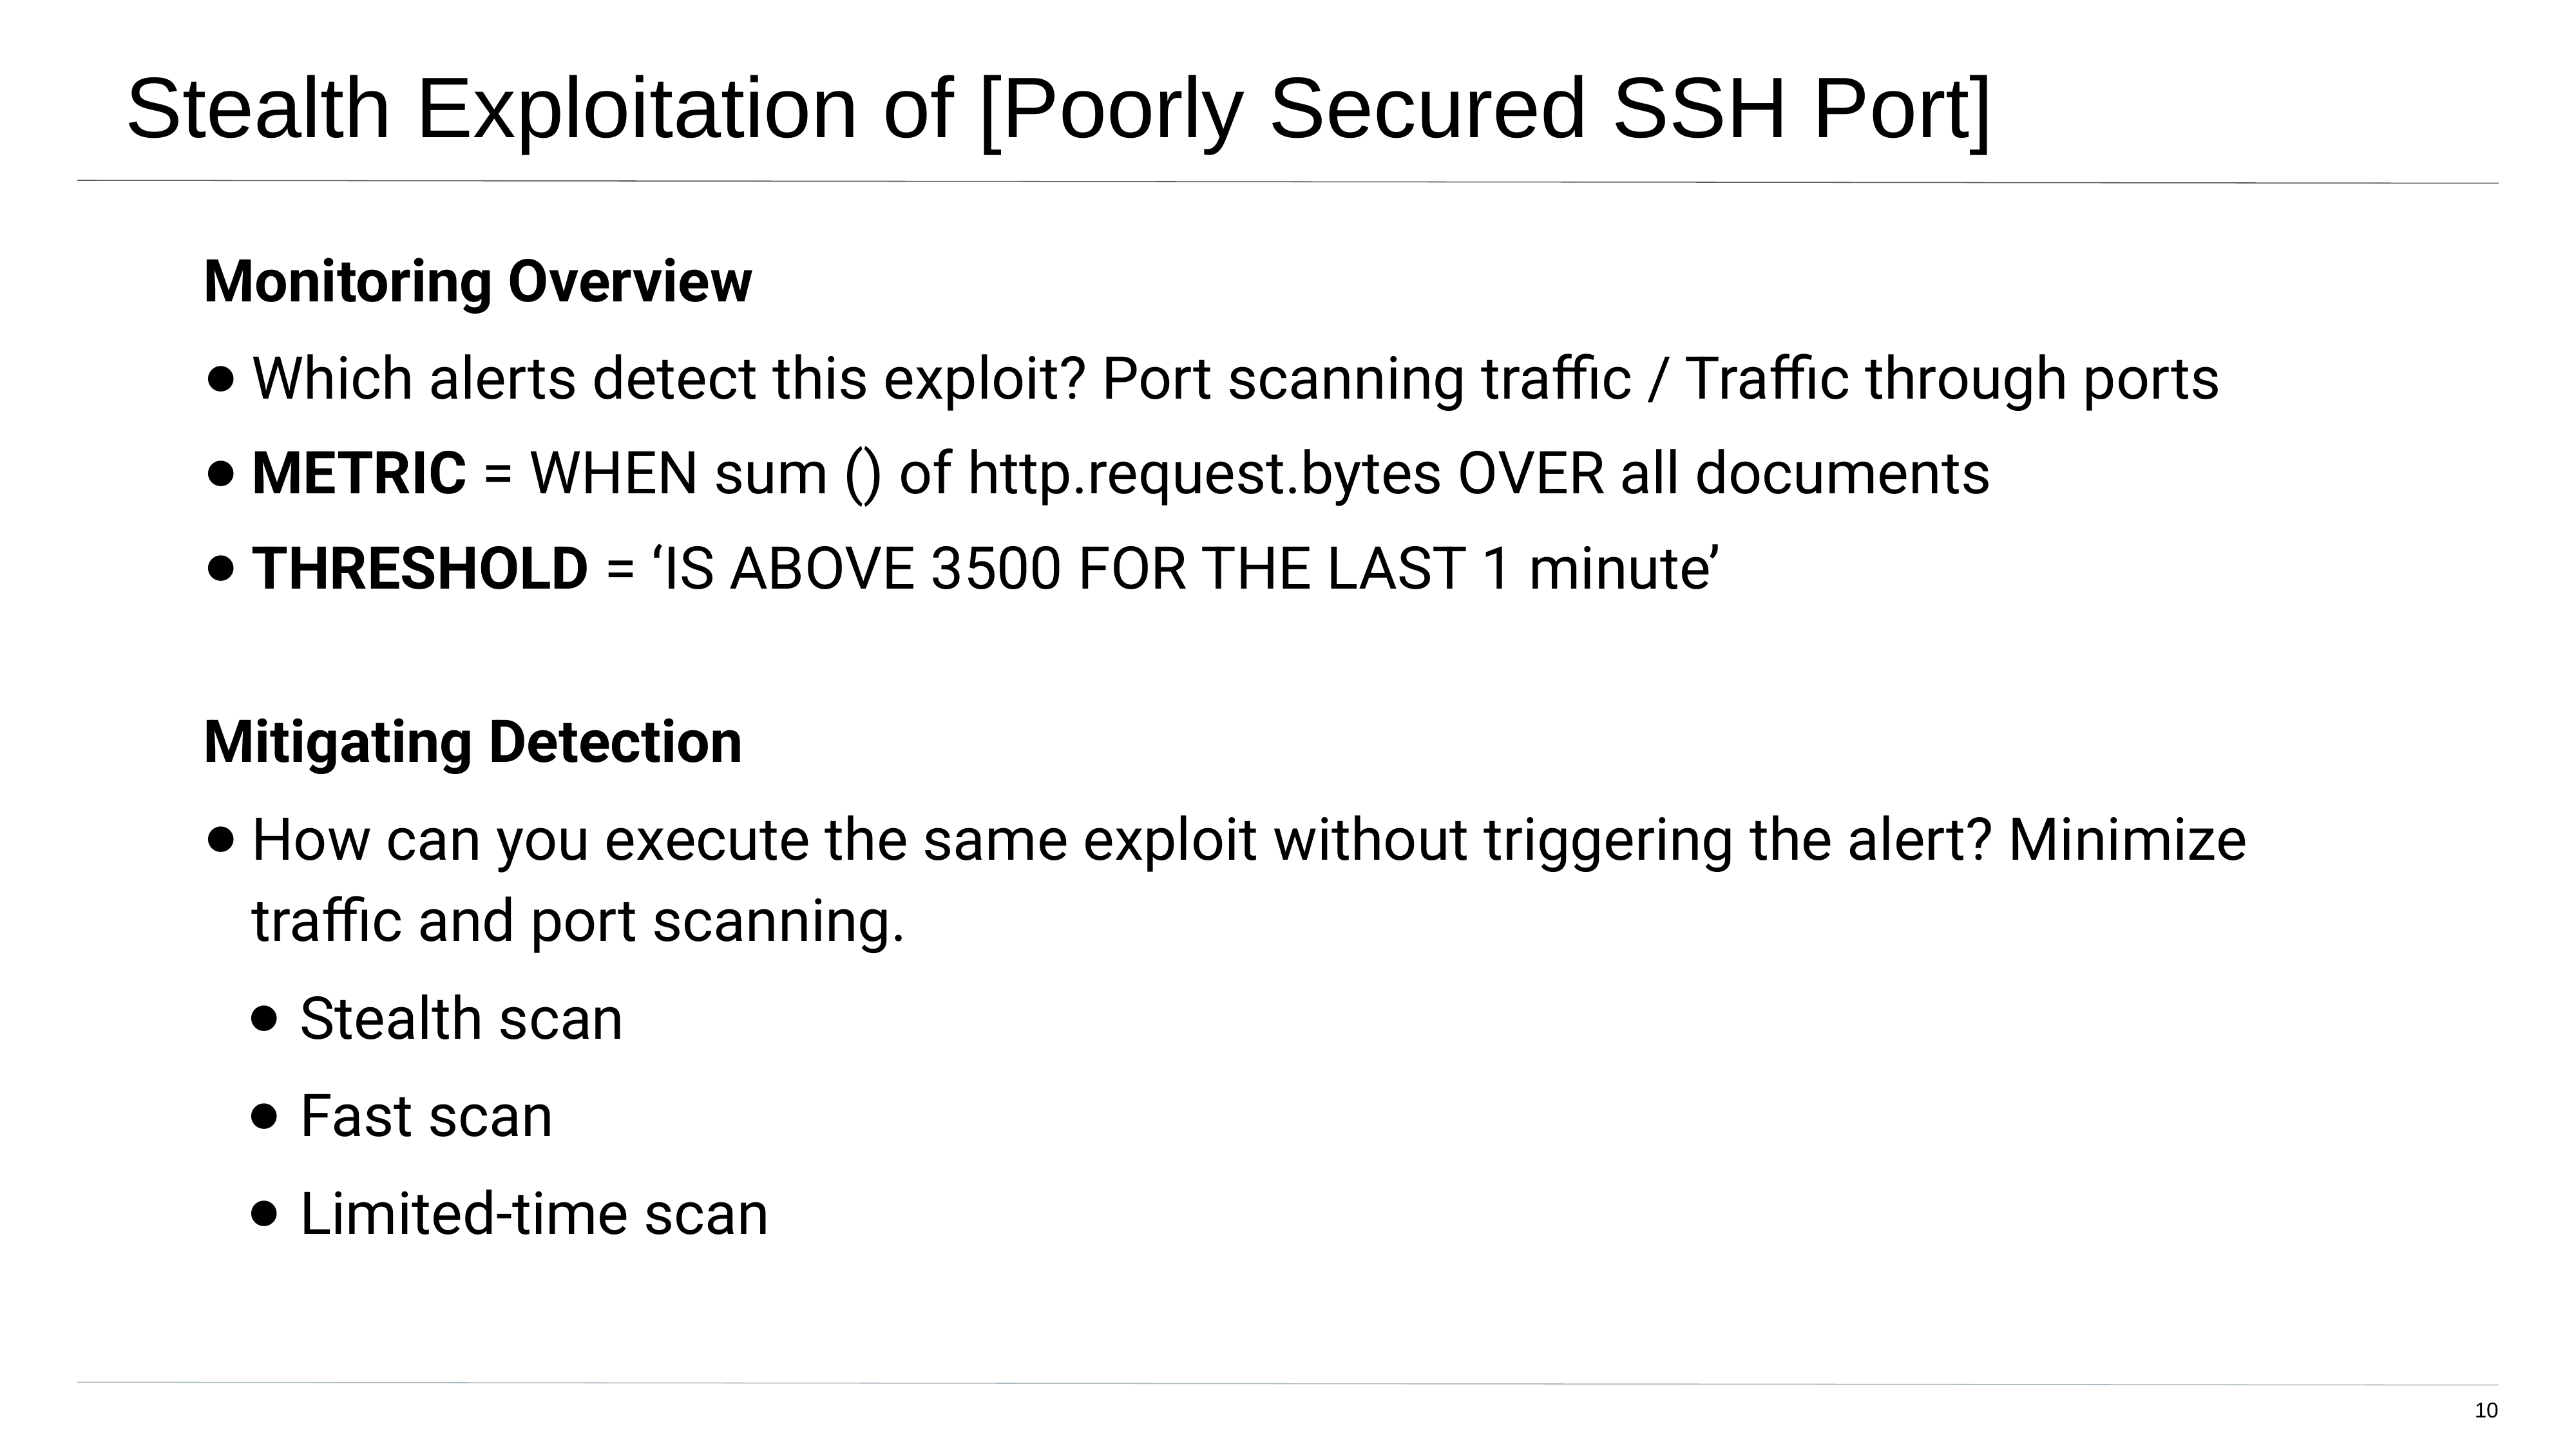

# Stealth Exploitation of [Poorly Secured SSH Port]
Monitoring Overview
Which alerts detect this exploit? Port scanning traffic / Traffic through ports
METRIC = WHEN sum () of http.request.bytes OVER all documents
THRESHOLD = ‘IS ABOVE 3500 FOR THE LAST 1 minute’

Mitigating Detection
How can you execute the same exploit without triggering the alert? Minimize traffic and port scanning.
Stealth scan
Fast scan
Limited-time scan

10